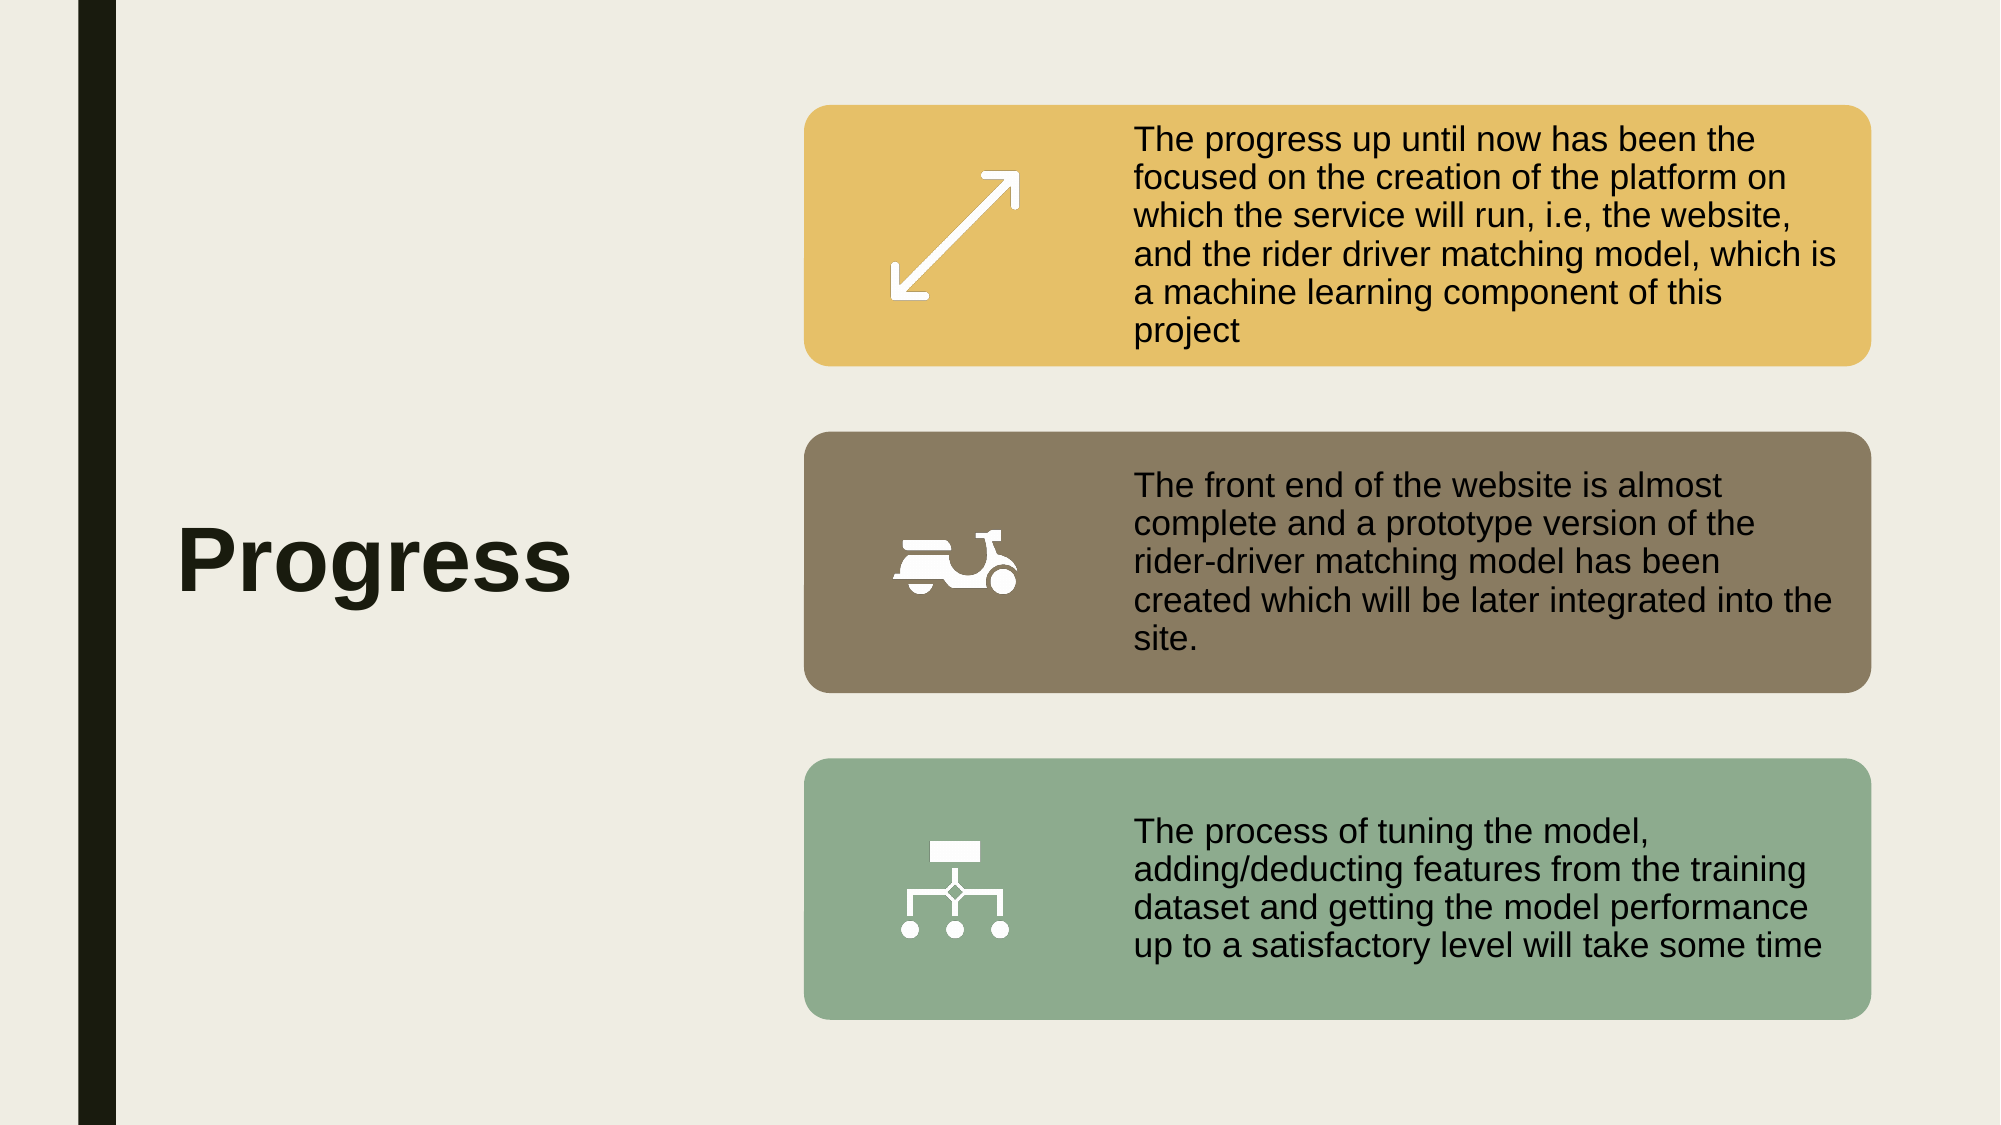

# Progress

The progress up until now has been the focused on the creation of the platform on which the service will run, i.e, the website, and the rider driver matching model, which is a machine learning component of this project

The front end of the website is almost complete and a prototype version of the rider-driver matching model has been created which will be later integrated into the site.

The process of tuning the model, adding/deducting features from the training dataset and getting the model performance up to a satisfactory level will take some time